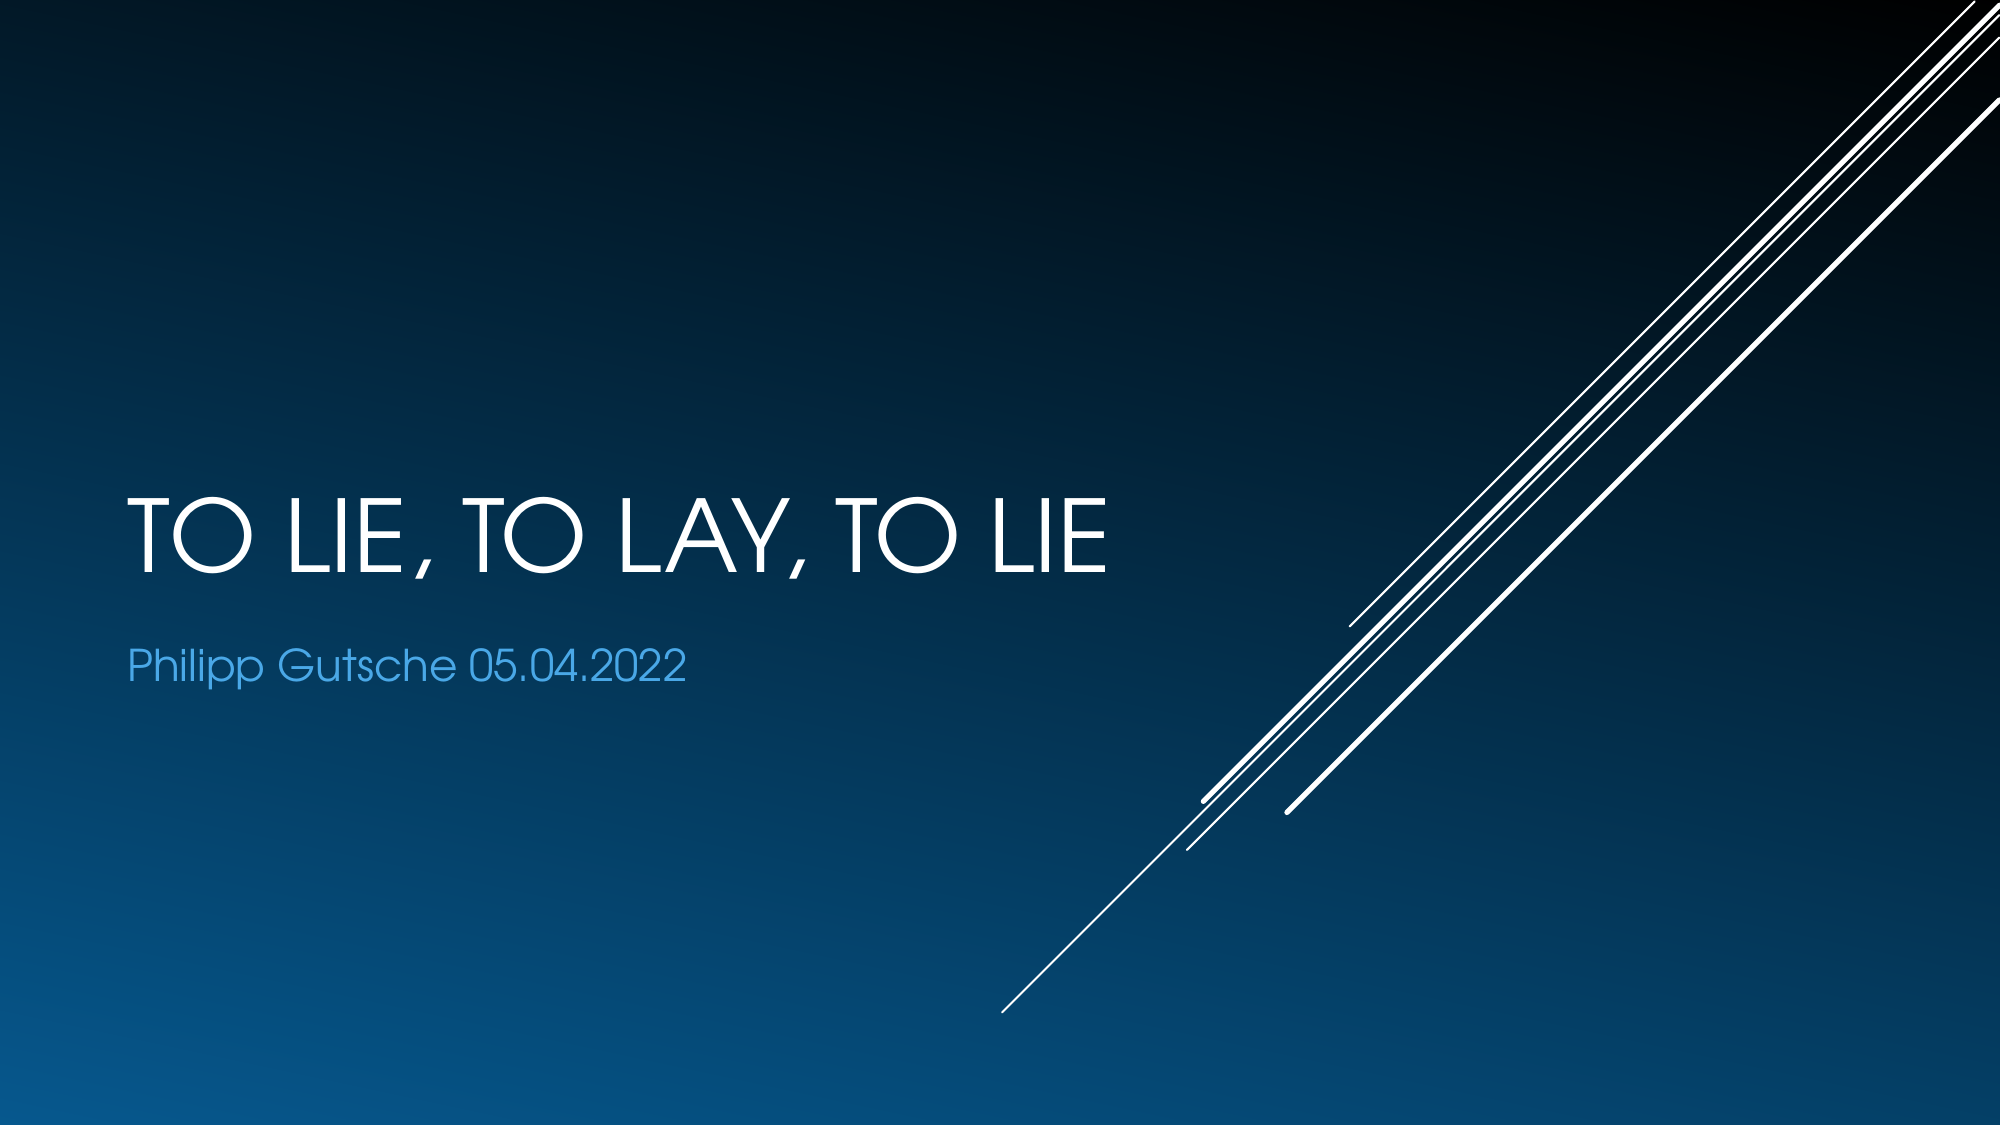

# To lie, to lay, to lie
Philipp Gutsche 05.04.2022